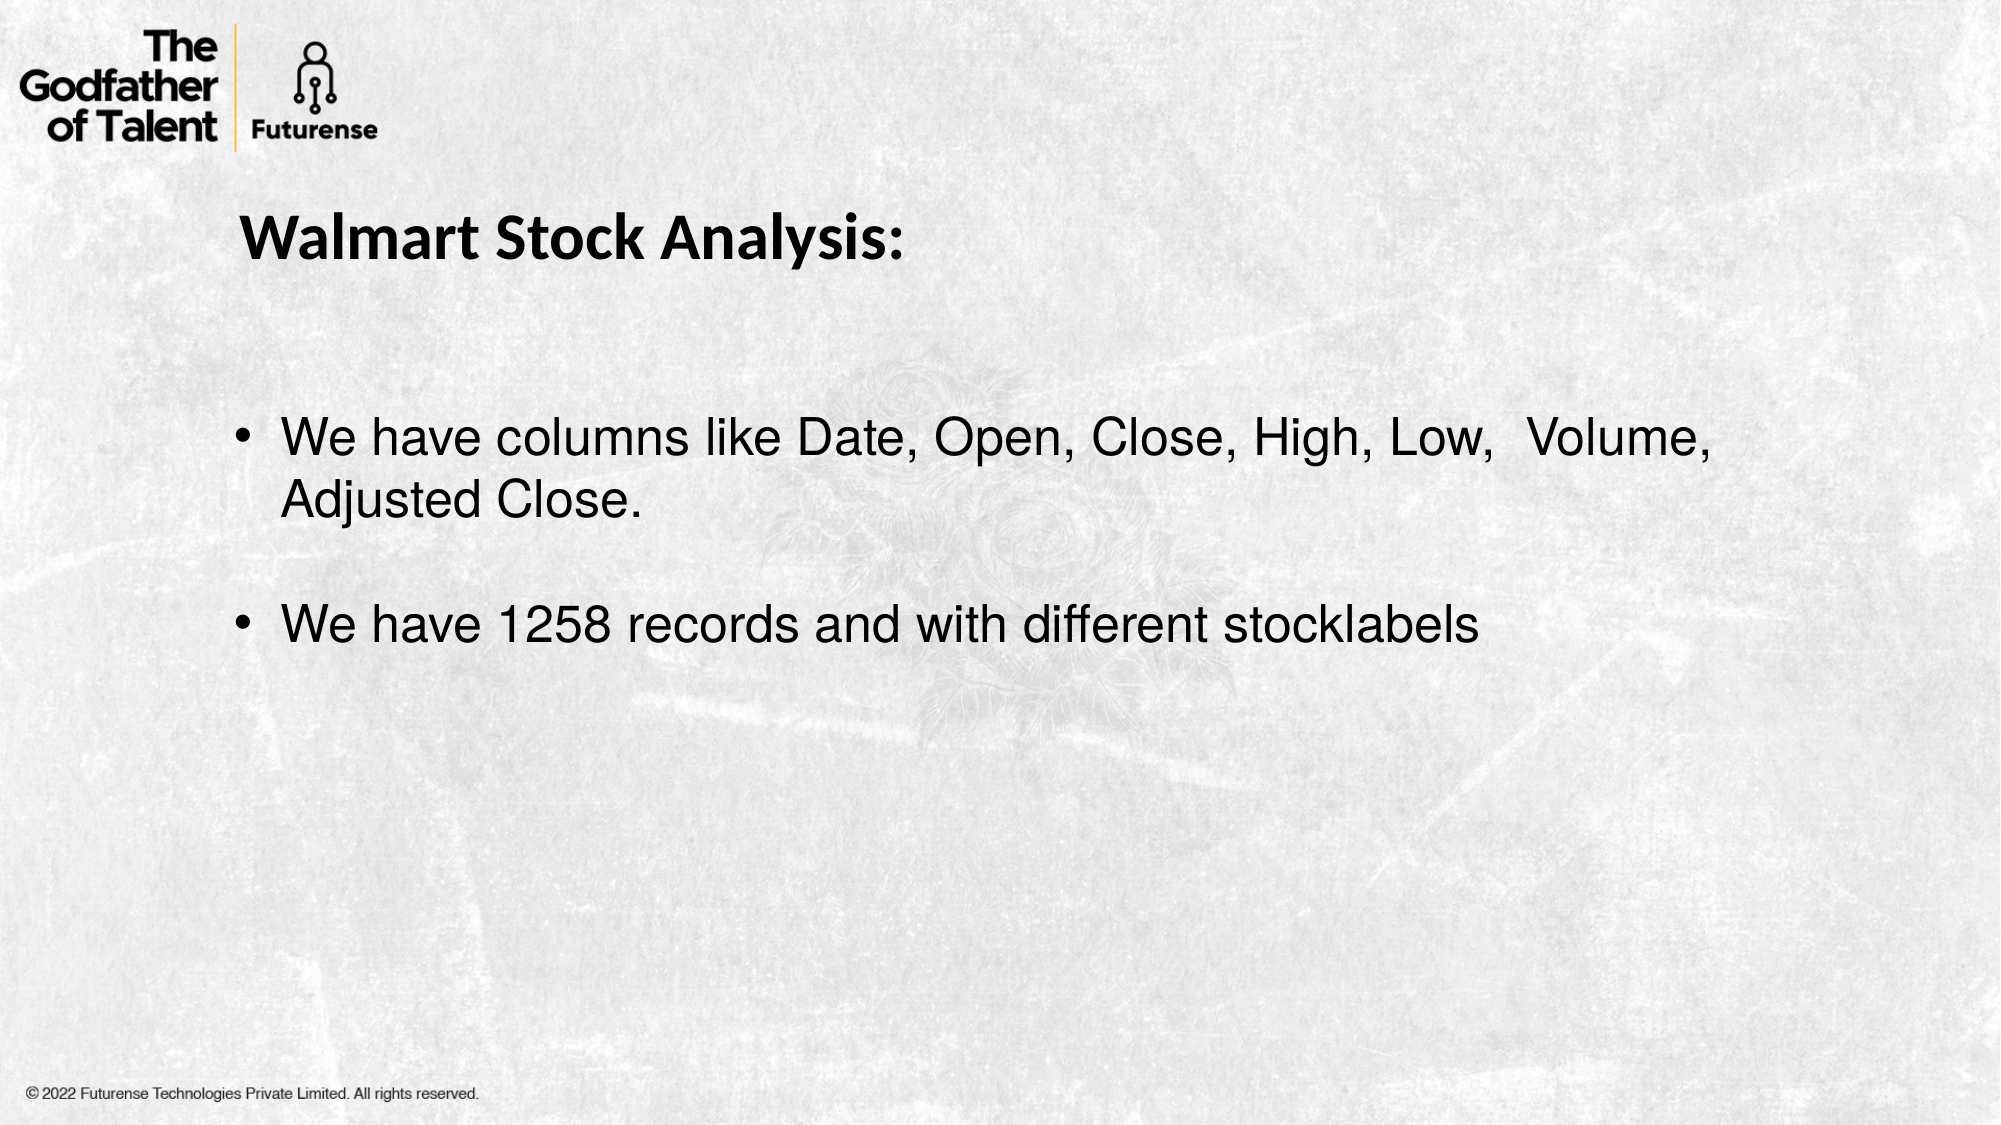

Walmart Stock Analysis:

We have columns like Date, Open, Close, High, Low,  Volume, Adjusted Close.

We have 1258 records and with different stocklabels